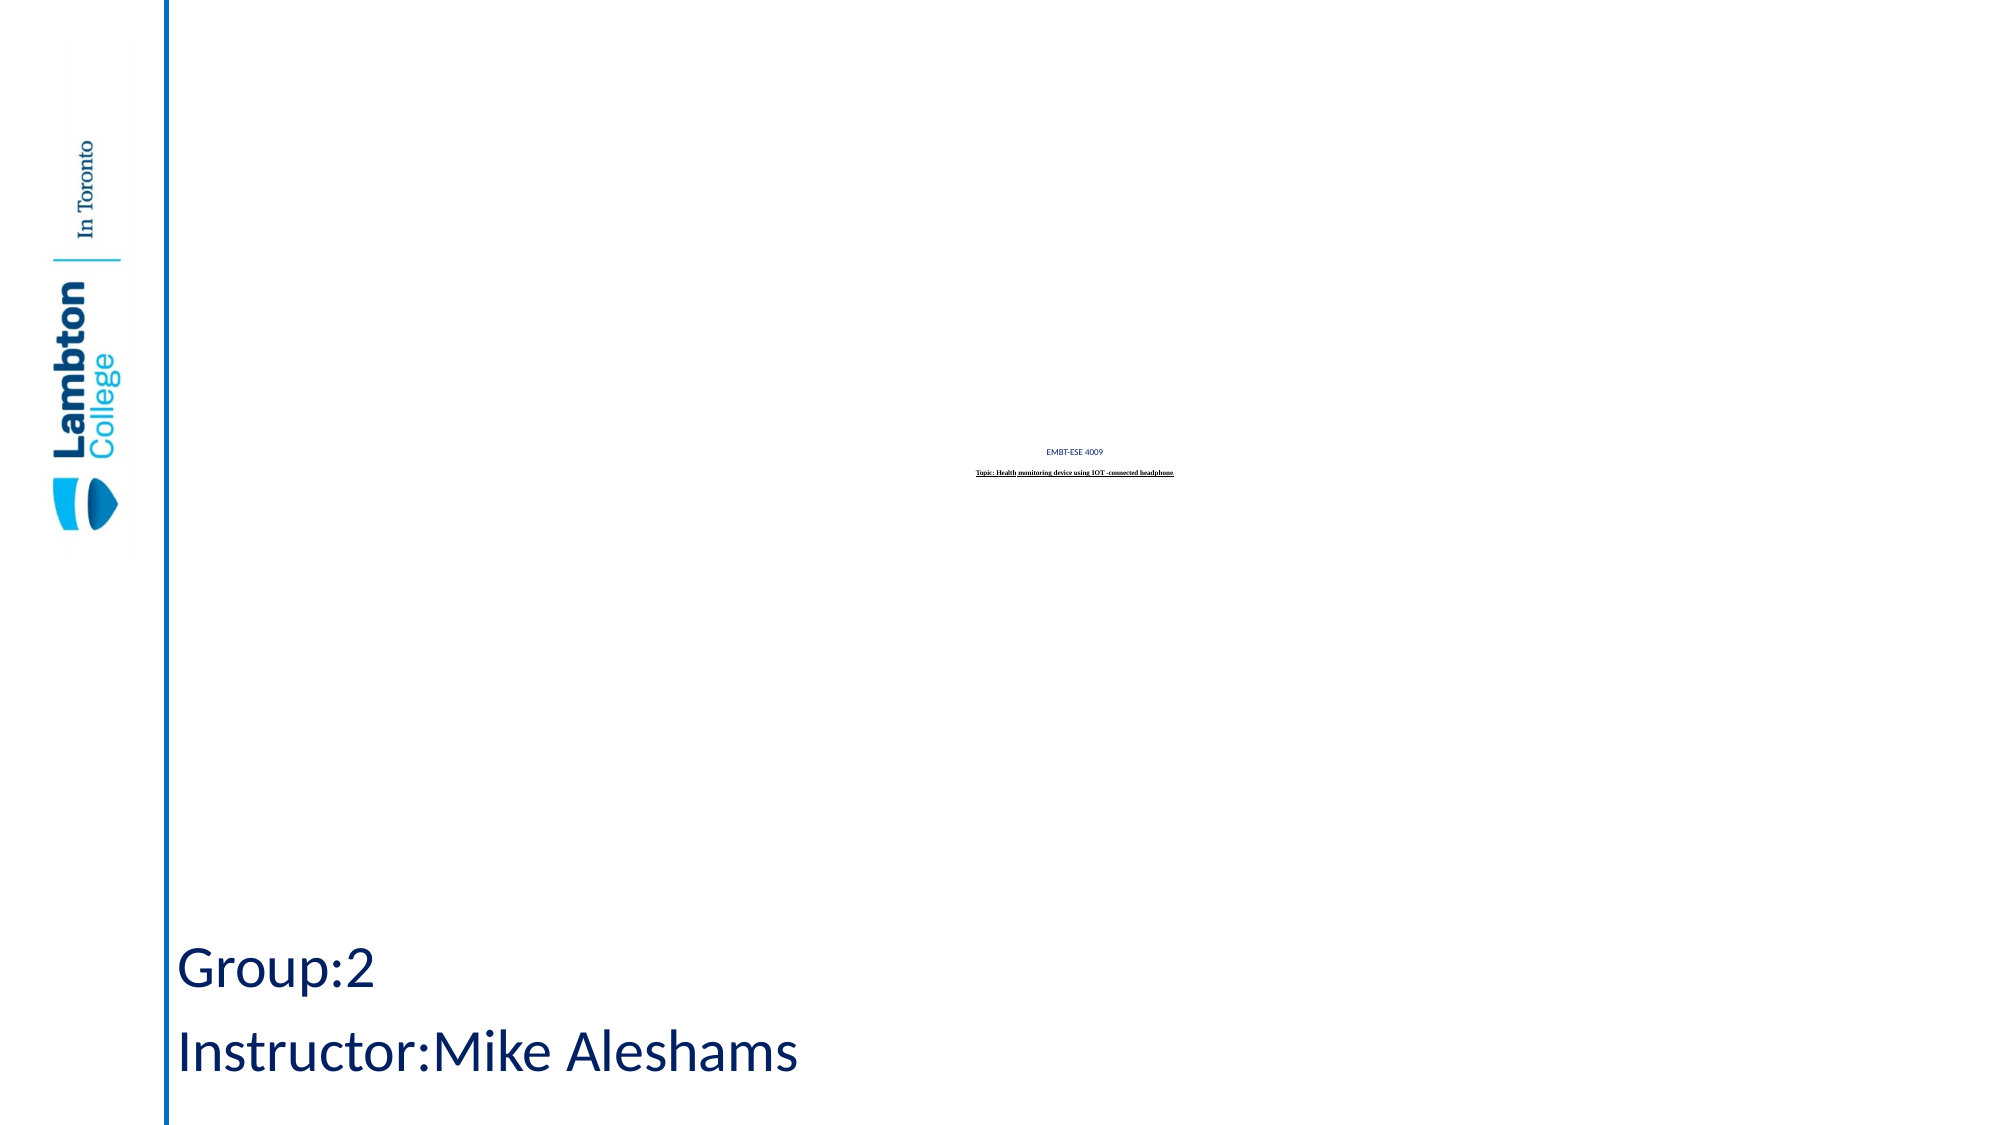

# EMBT-ESE 4009 Topic: Health monitoring device using IOT -connected headphone.
             Group:2
             Instructor:Mike Aleshams